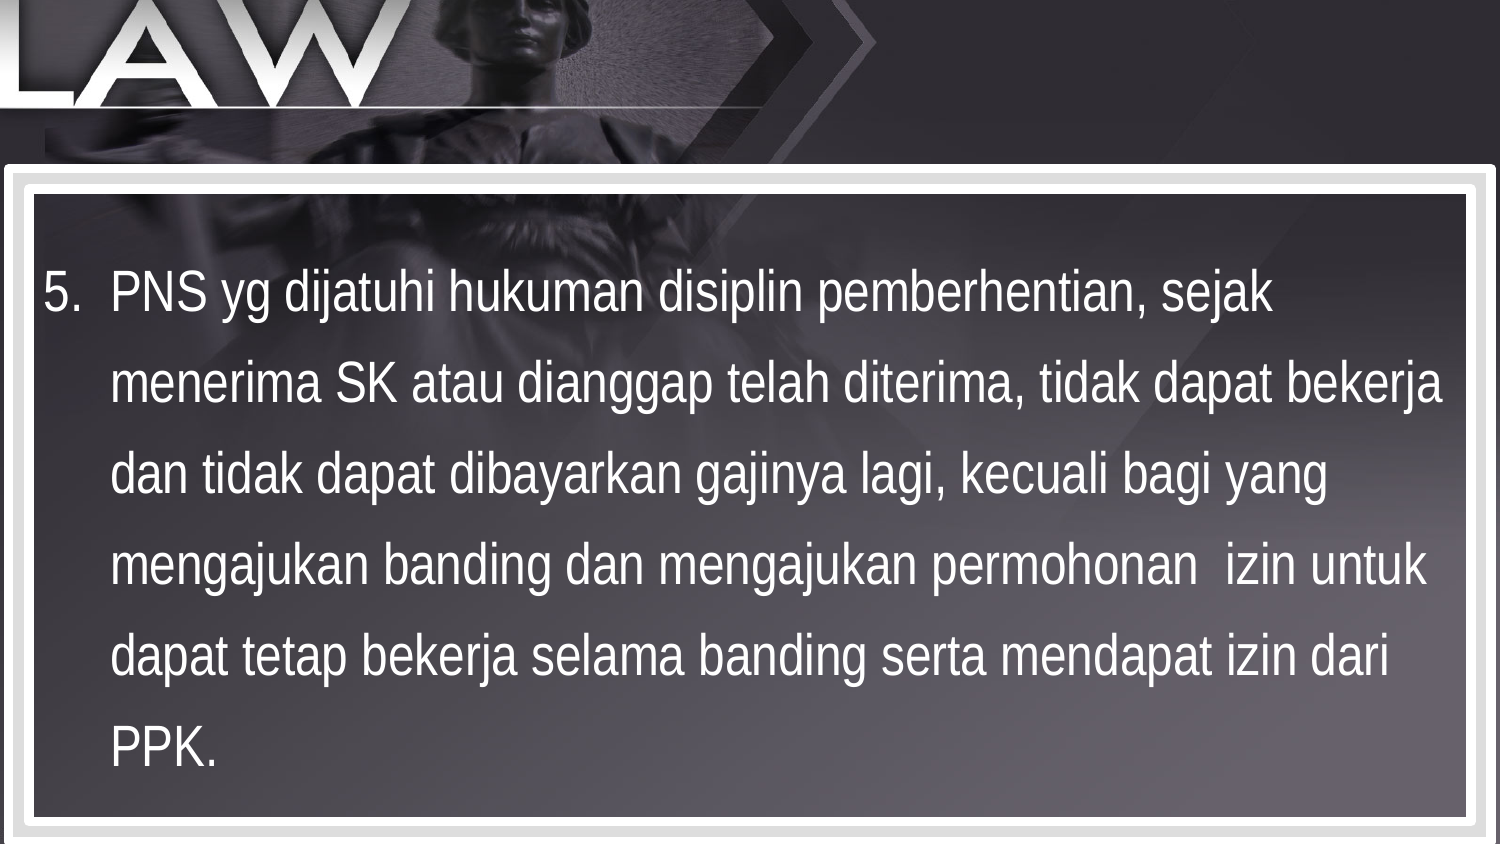

5. 	PNS yg dijatuhi hukuman disiplin pemberhentian, sejak menerima SK atau dianggap telah diterima, tidak dapat bekerja dan tidak dapat dibayarkan gajinya lagi, kecuali bagi yang mengajukan banding dan mengajukan permohonan  izin untuk dapat tetap bekerja selama banding serta mendapat izin dari PPK.